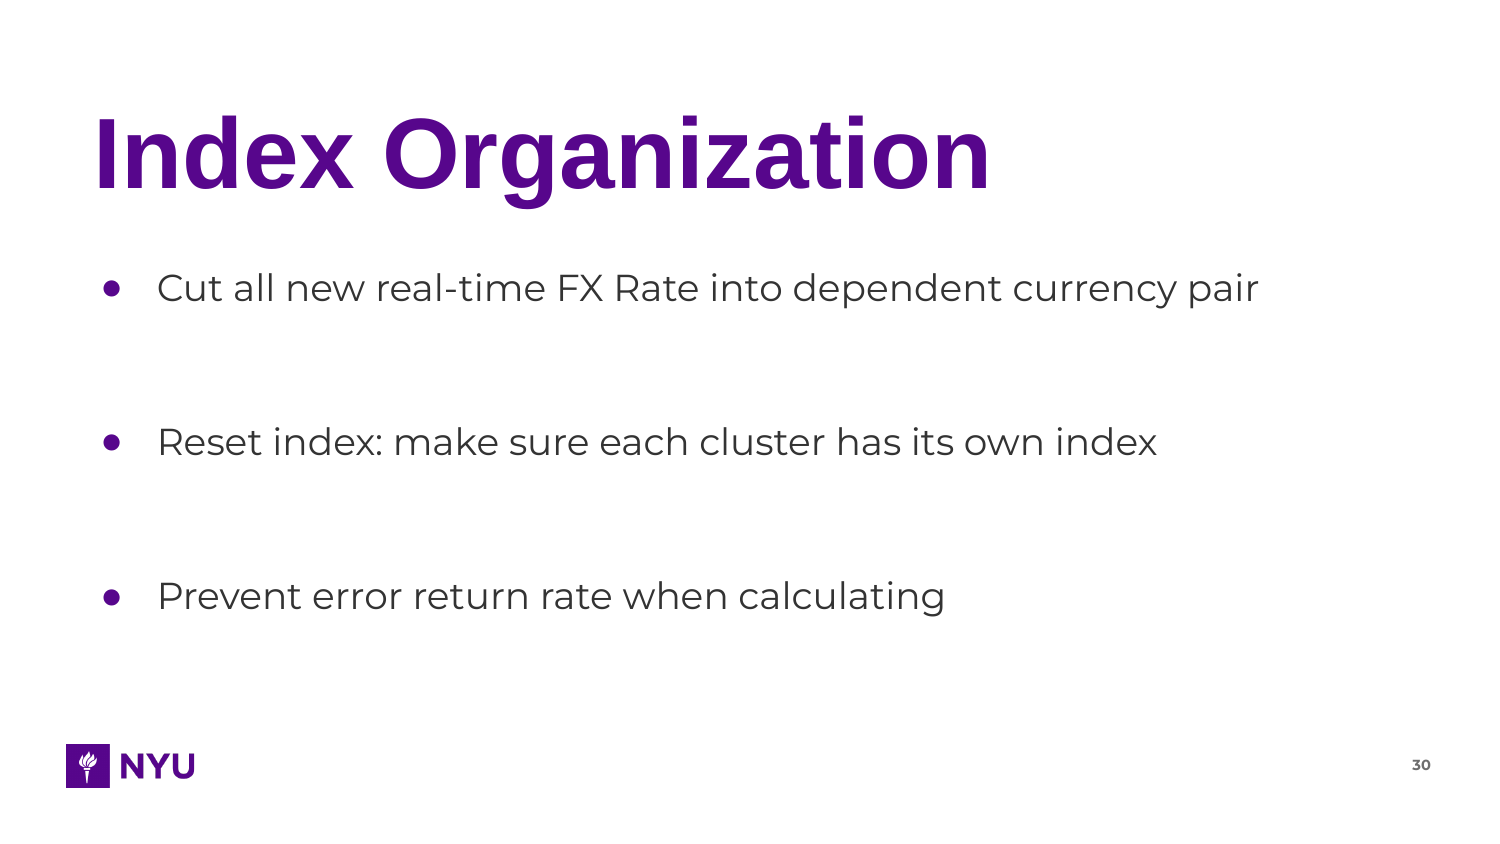

# Index Organization
Cut all new real-time FX Rate into dependent currency pair

Reset index: make sure each cluster has its own index

Prevent error return rate when calculating